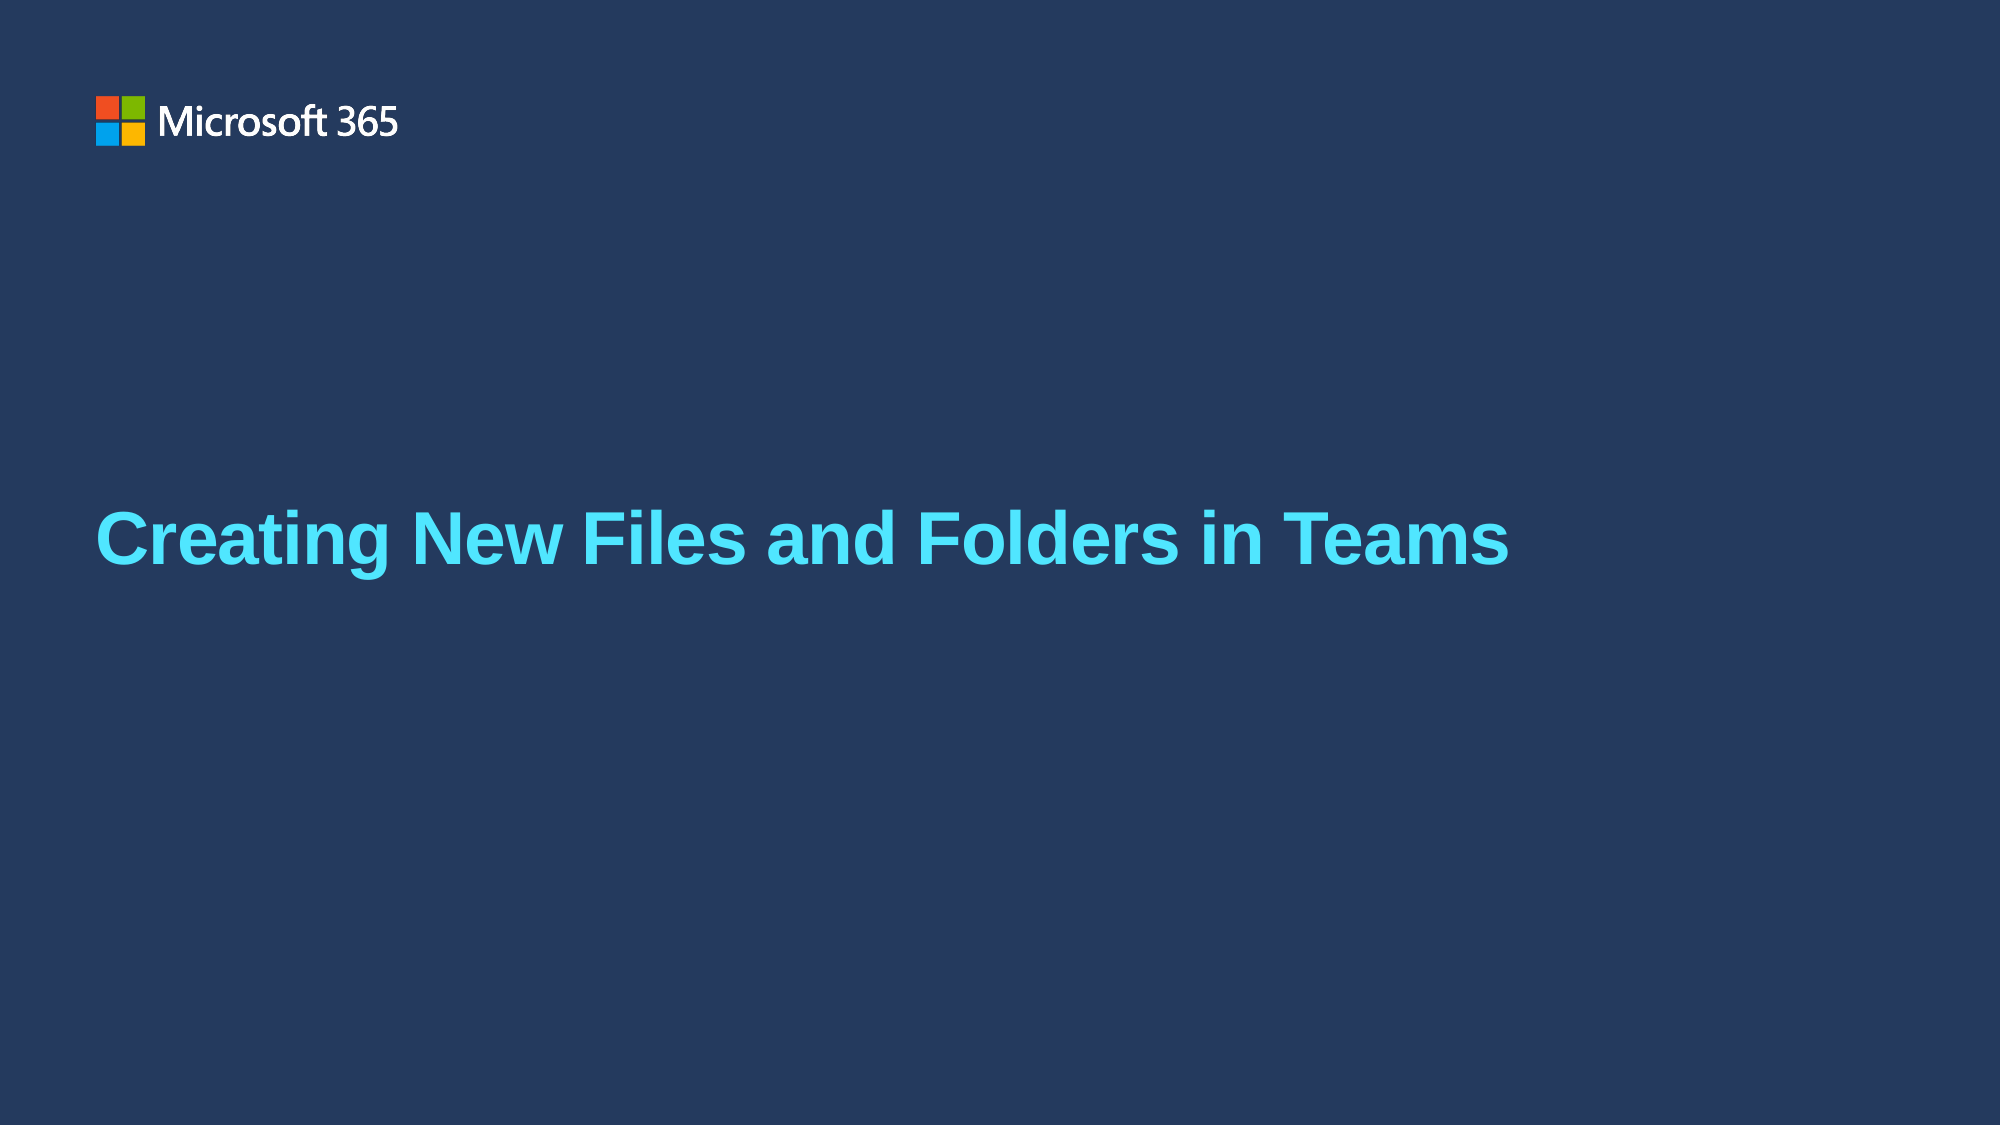

# Creating New Files and Folders in Teams